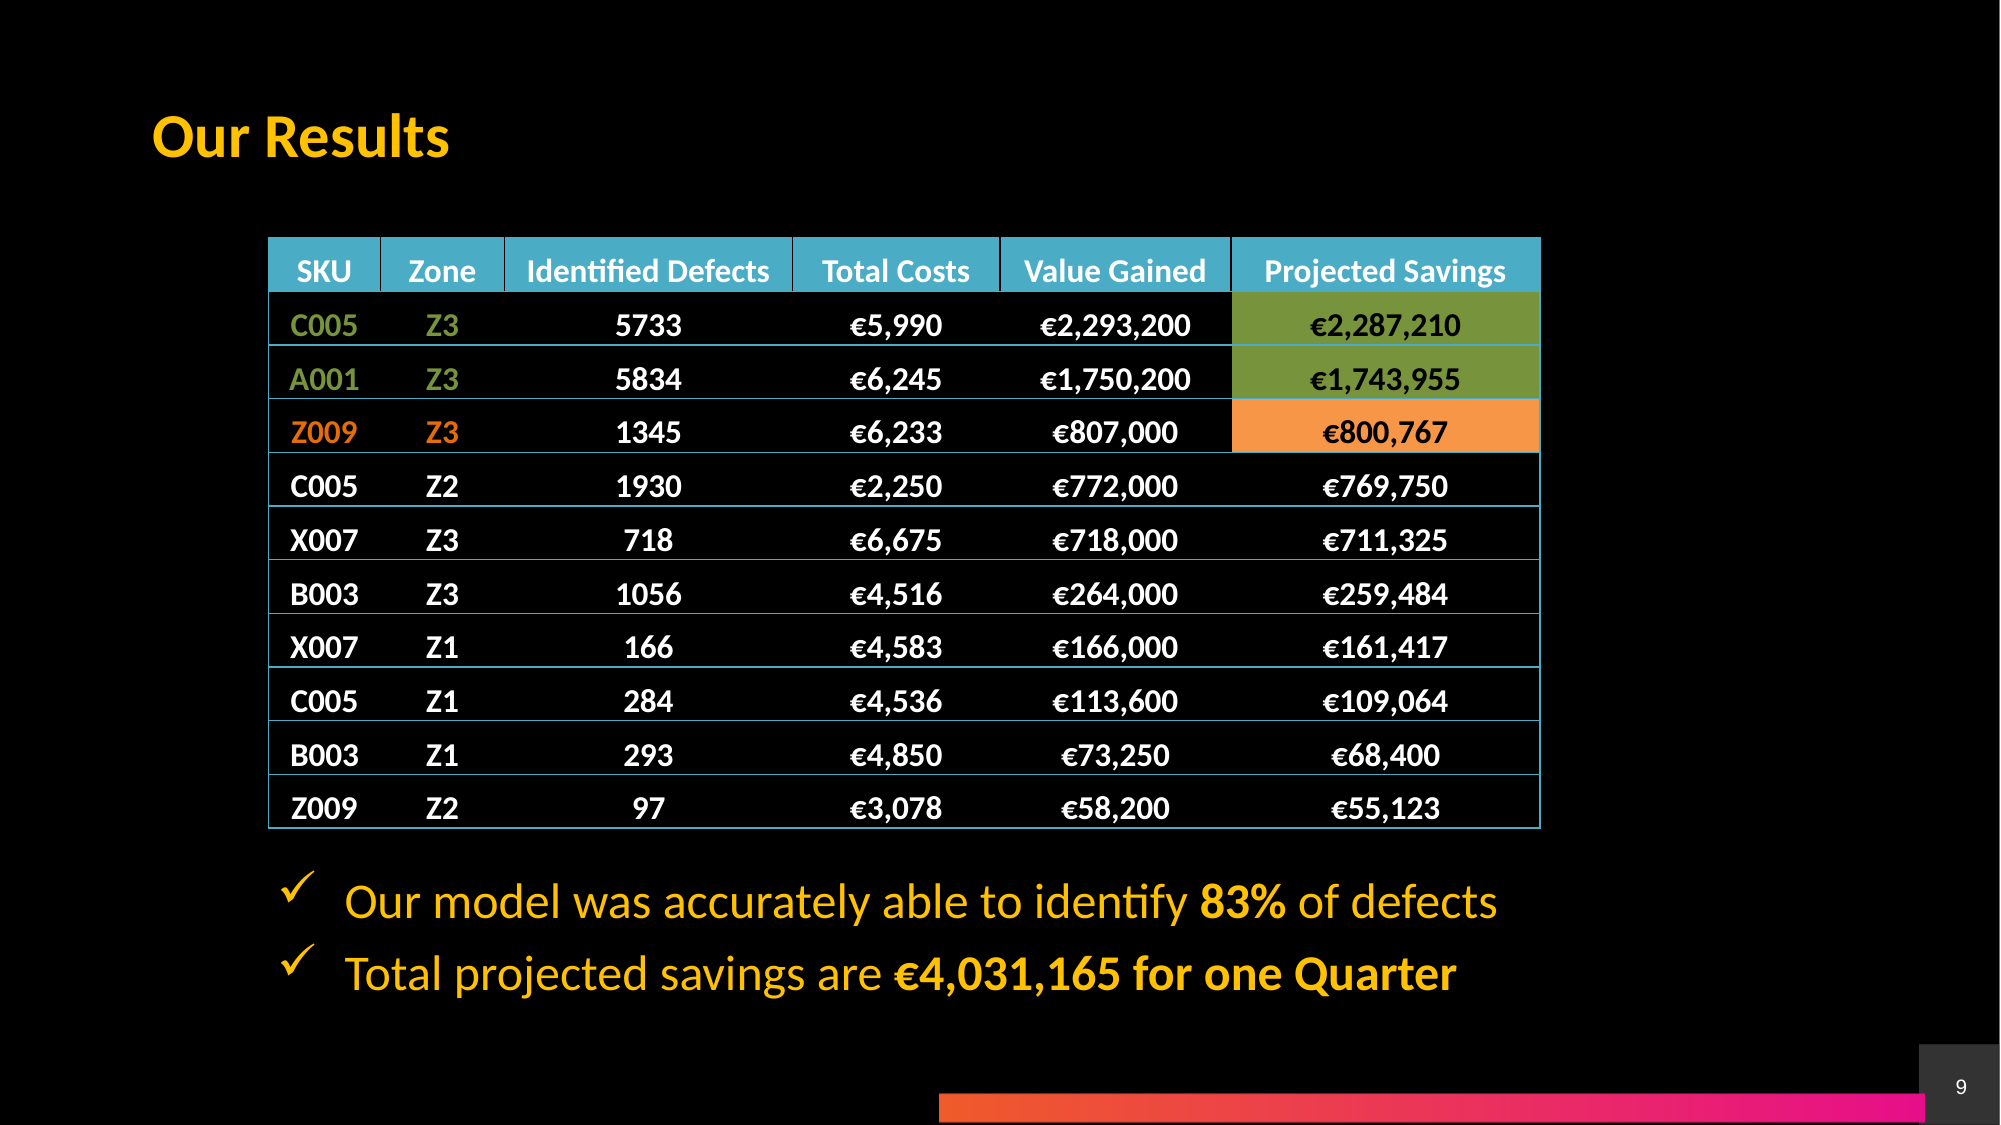

Our Results
| SKU | Zone | Identified Defects | Total Costs | Value Gained | Projected Savings |
| --- | --- | --- | --- | --- | --- |
| C005 | Z3 | 5733 | €5,990 | €2,293,200 | €2,287,210 |
| A001 | Z3 | 5834 | €6,245 | €1,750,200 | €1,743,955 |
| Z009 | Z3 | 1345 | €6,233 | €807,000 | €800,767 |
| C005 | Z2 | 1930 | €2,250 | €772,000 | €769,750 |
| X007 | Z3 | 718 | €6,675 | €718,000 | €711,325 |
| B003 | Z3 | 1056 | €4,516 | €264,000 | €259,484 |
| X007 | Z1 | 166 | €4,583 | €166,000 | €161,417 |
| C005 | Z1 | 284 | €4,536 | €113,600 | €109,064 |
| B003 | Z1 | 293 | €4,850 | €73,250 | €68,400 |
| Z009 | Z2 | 97 | €3,078 | €58,200 | €55,123 |
 Our model was accurately able to identify 83% of defects
 Total projected savings are €4,031,165 for one Quarter
9